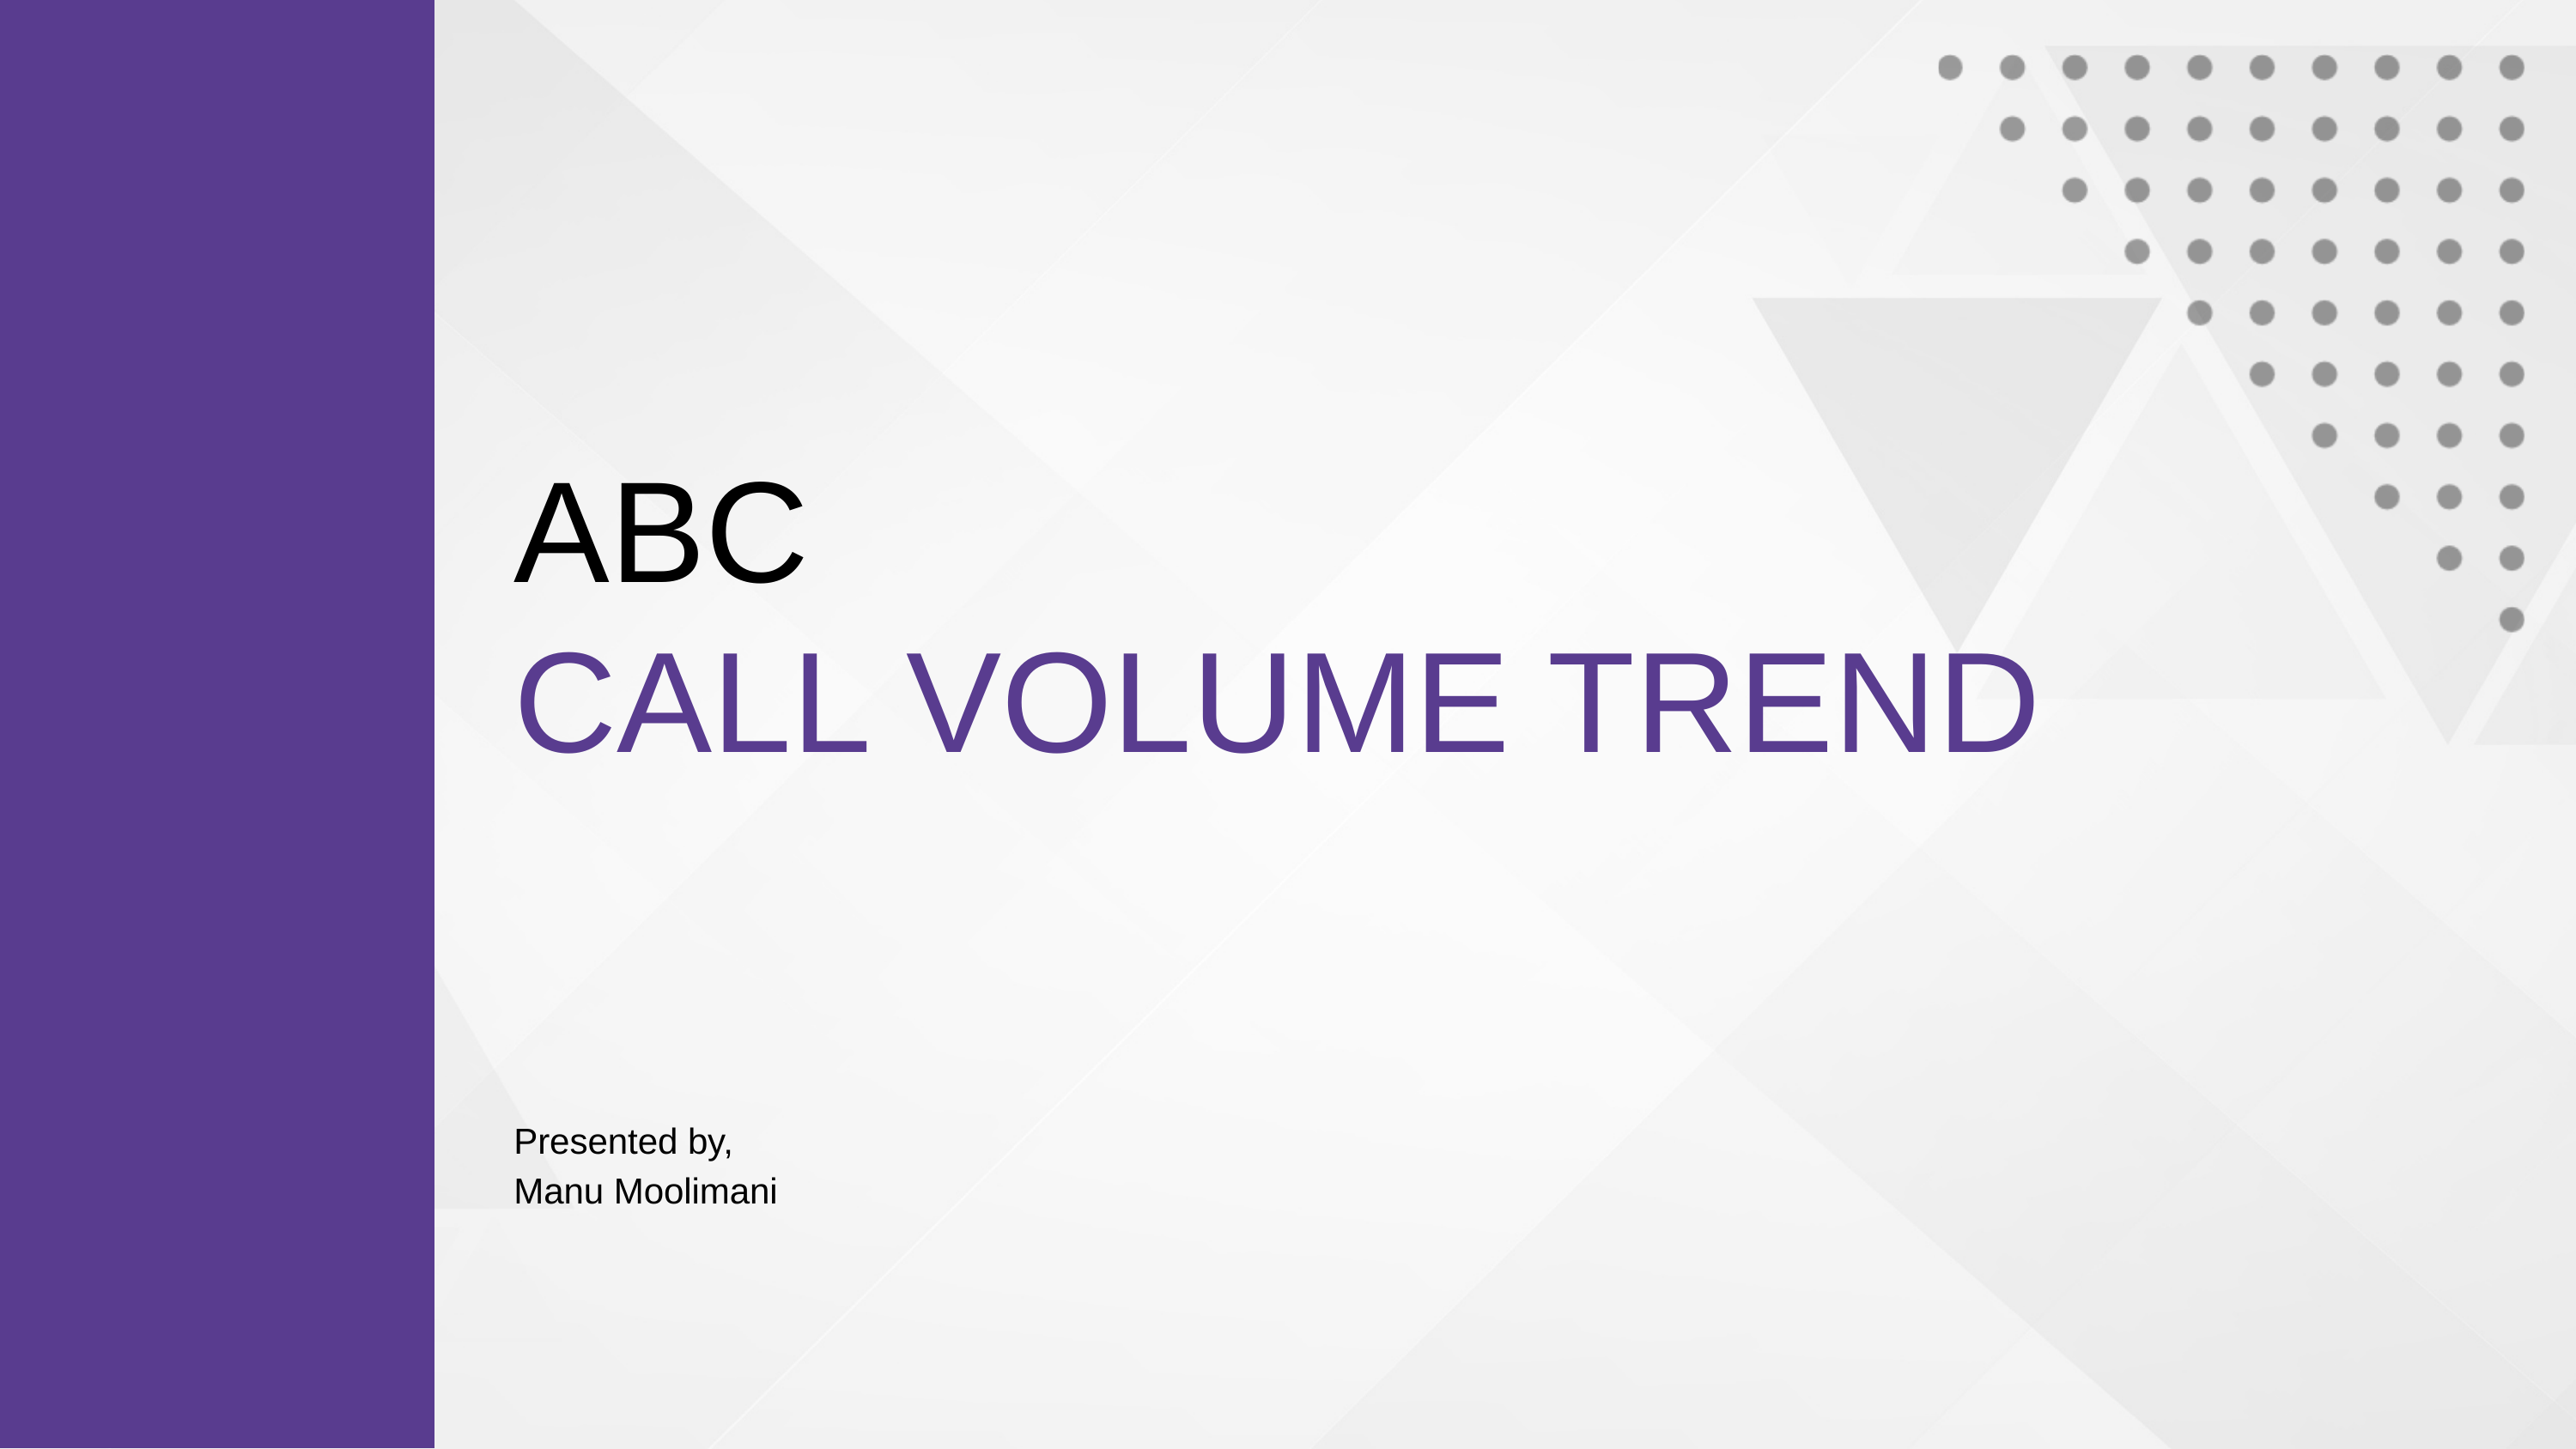

ABC
CALL VOLUME TREND
Presented by,
Manu Moolimani